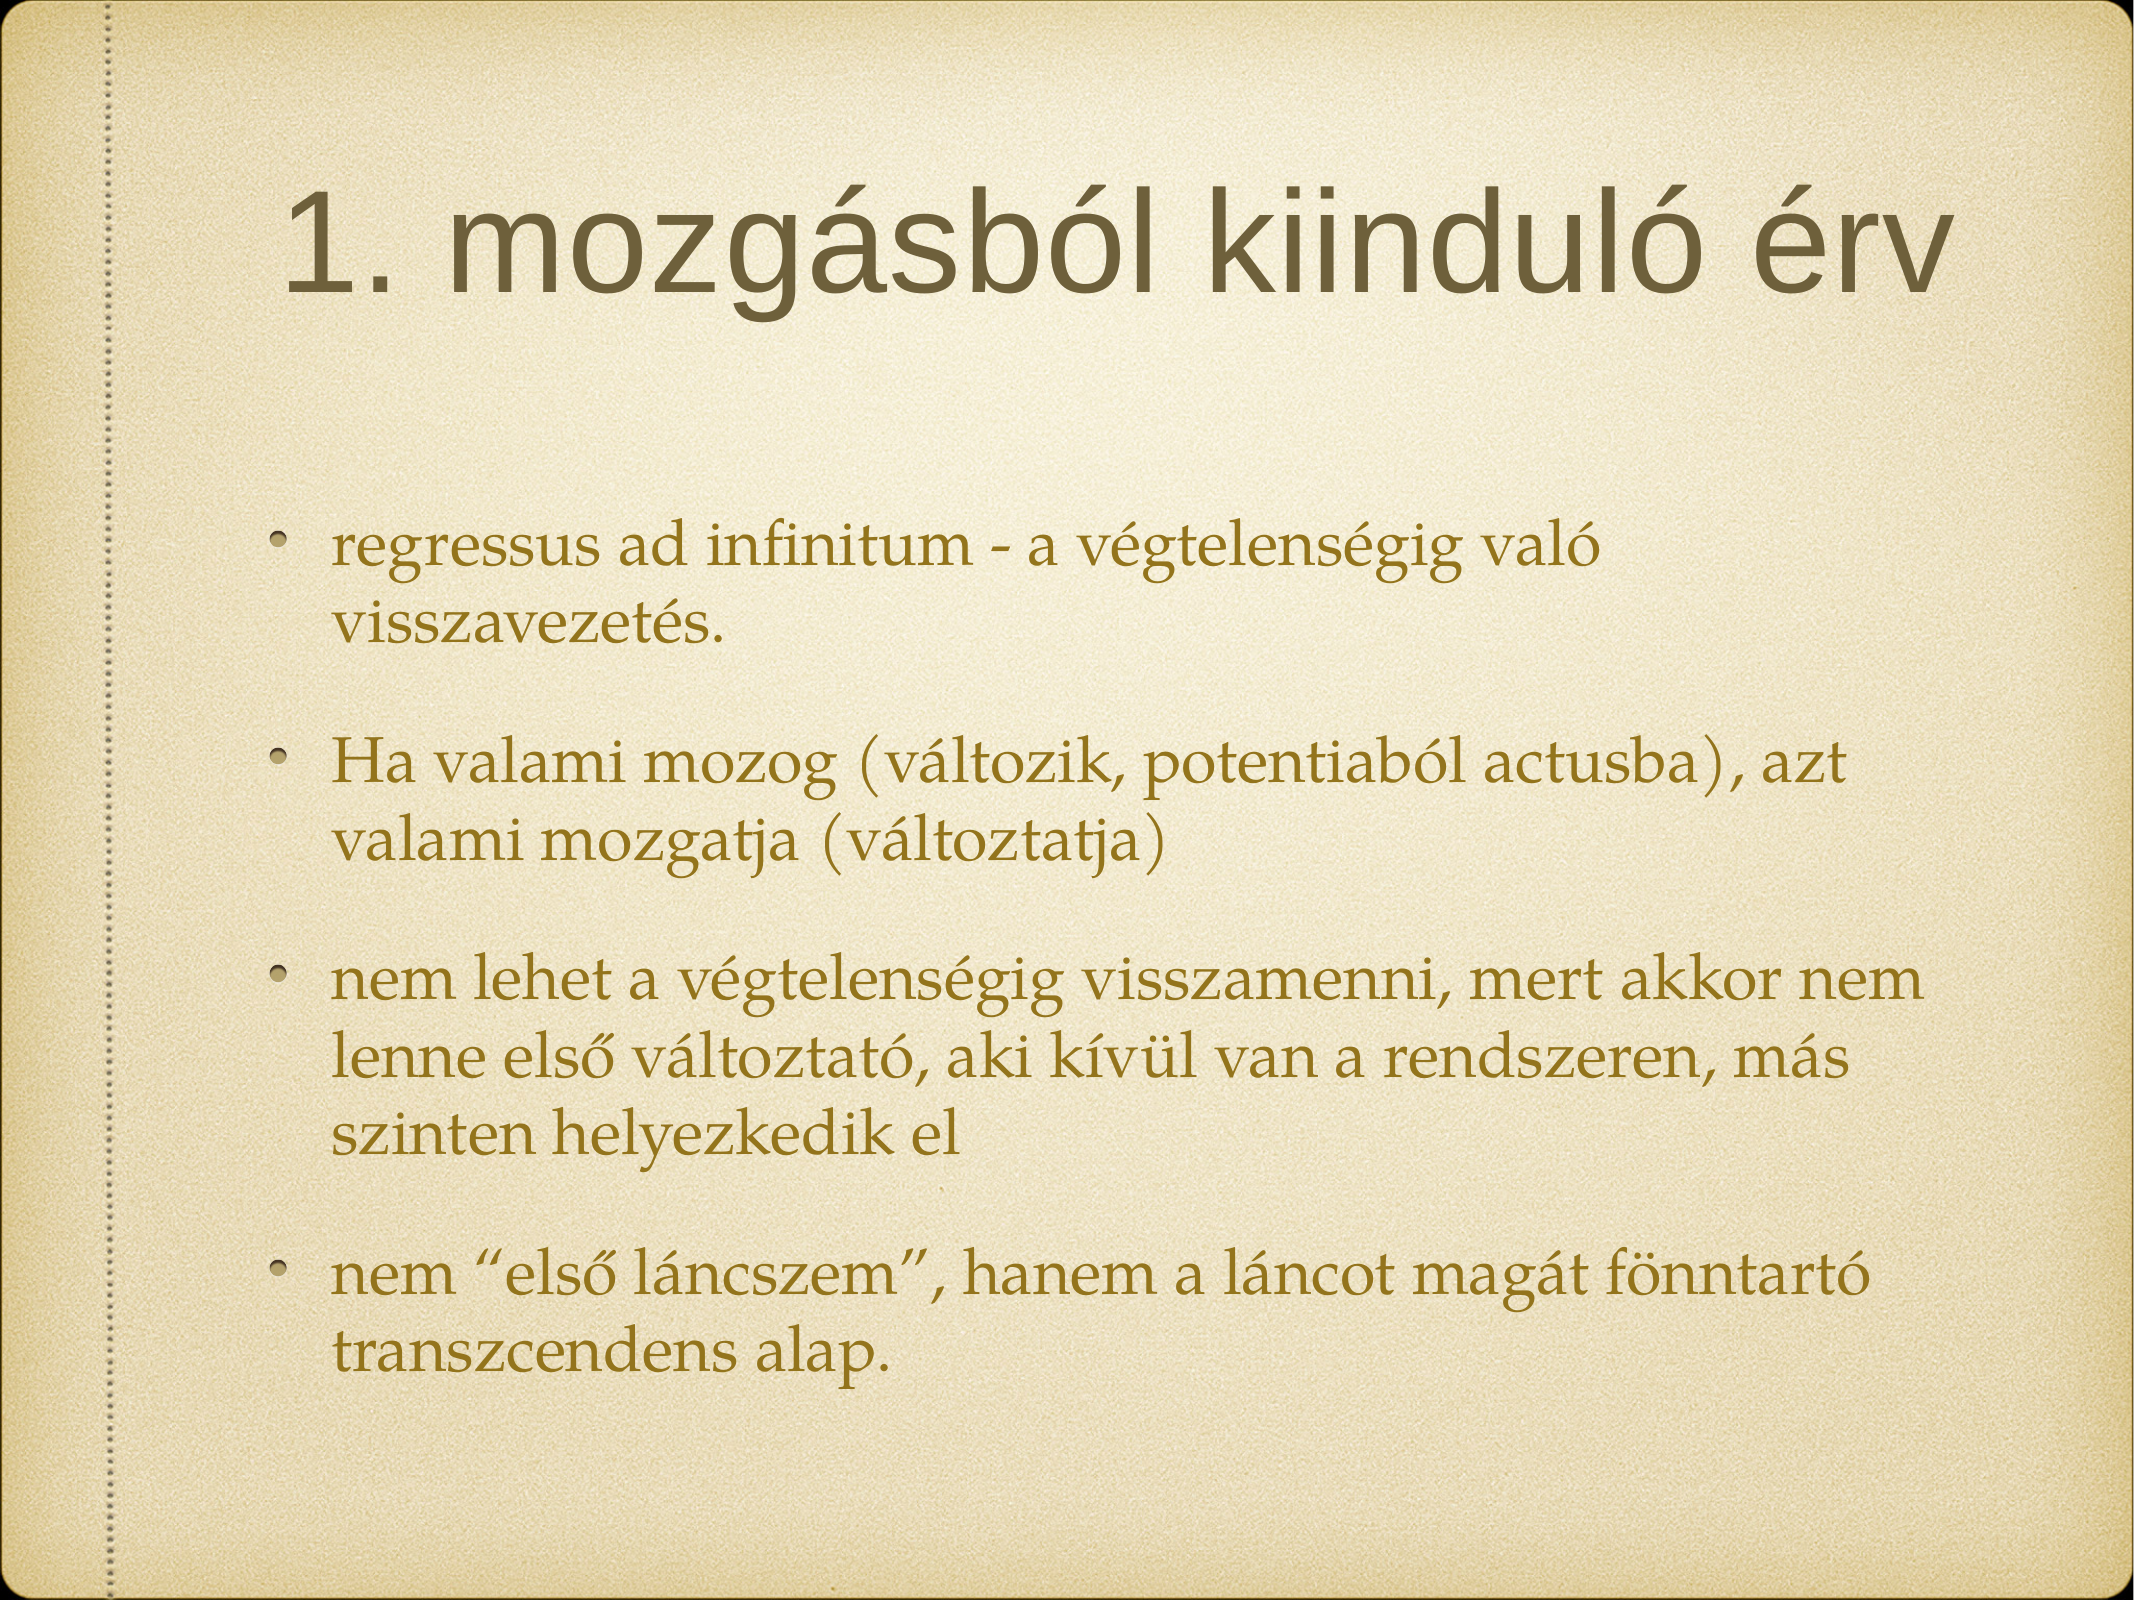

# 1. mozgásból kiinduló érv
regressus ad infinitum - a végtelenségig való visszavezetés.
Ha valami mozog (változik, potentiaból actusba), azt valami mozgatja (változtatja)
nem lehet a végtelenségig visszamenni, mert akkor nem lenne első változtató, aki kívül van a rendszeren, más szinten helyezkedik el
nem “első láncszem”, hanem a láncot magát fönntartó transzcendens alap.